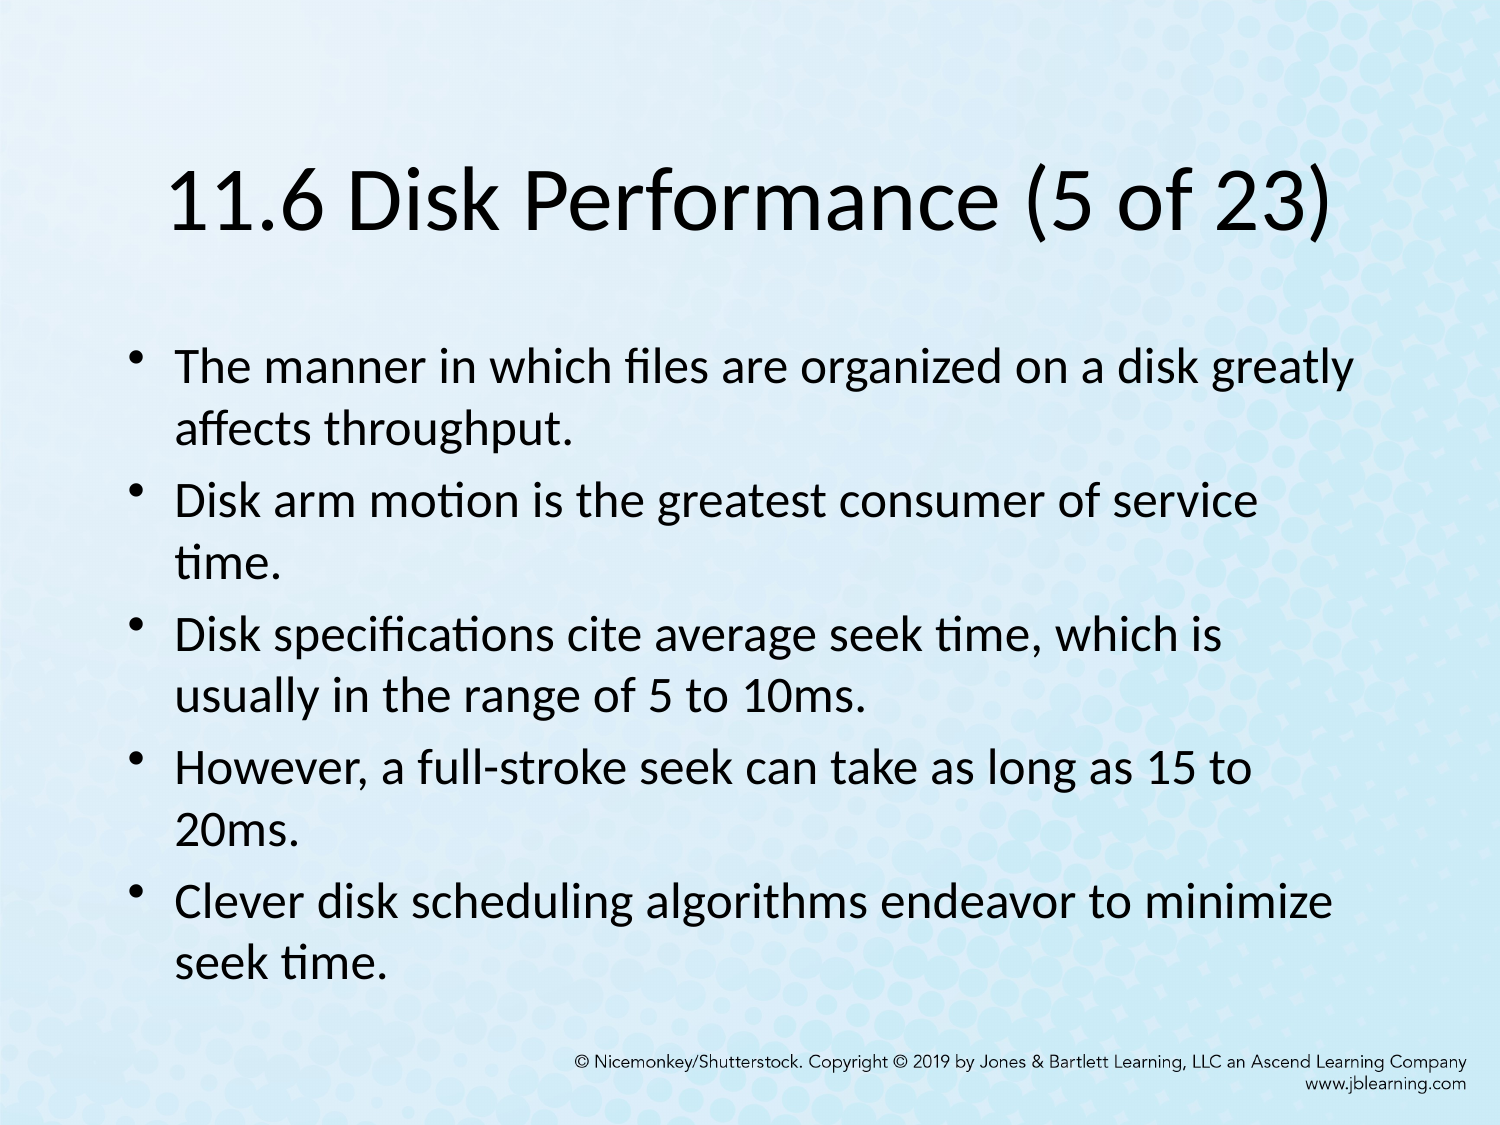

# 11.6 Disk Performance (5 of 23)
The manner in which files are organized on a disk greatly affects throughput.
Disk arm motion is the greatest consumer of service time.
Disk specifications cite average seek time, which is usually in the range of 5 to 10ms.
However, a full-stroke seek can take as long as 15 to 20ms.
Clever disk scheduling algorithms endeavor to minimize seek time.